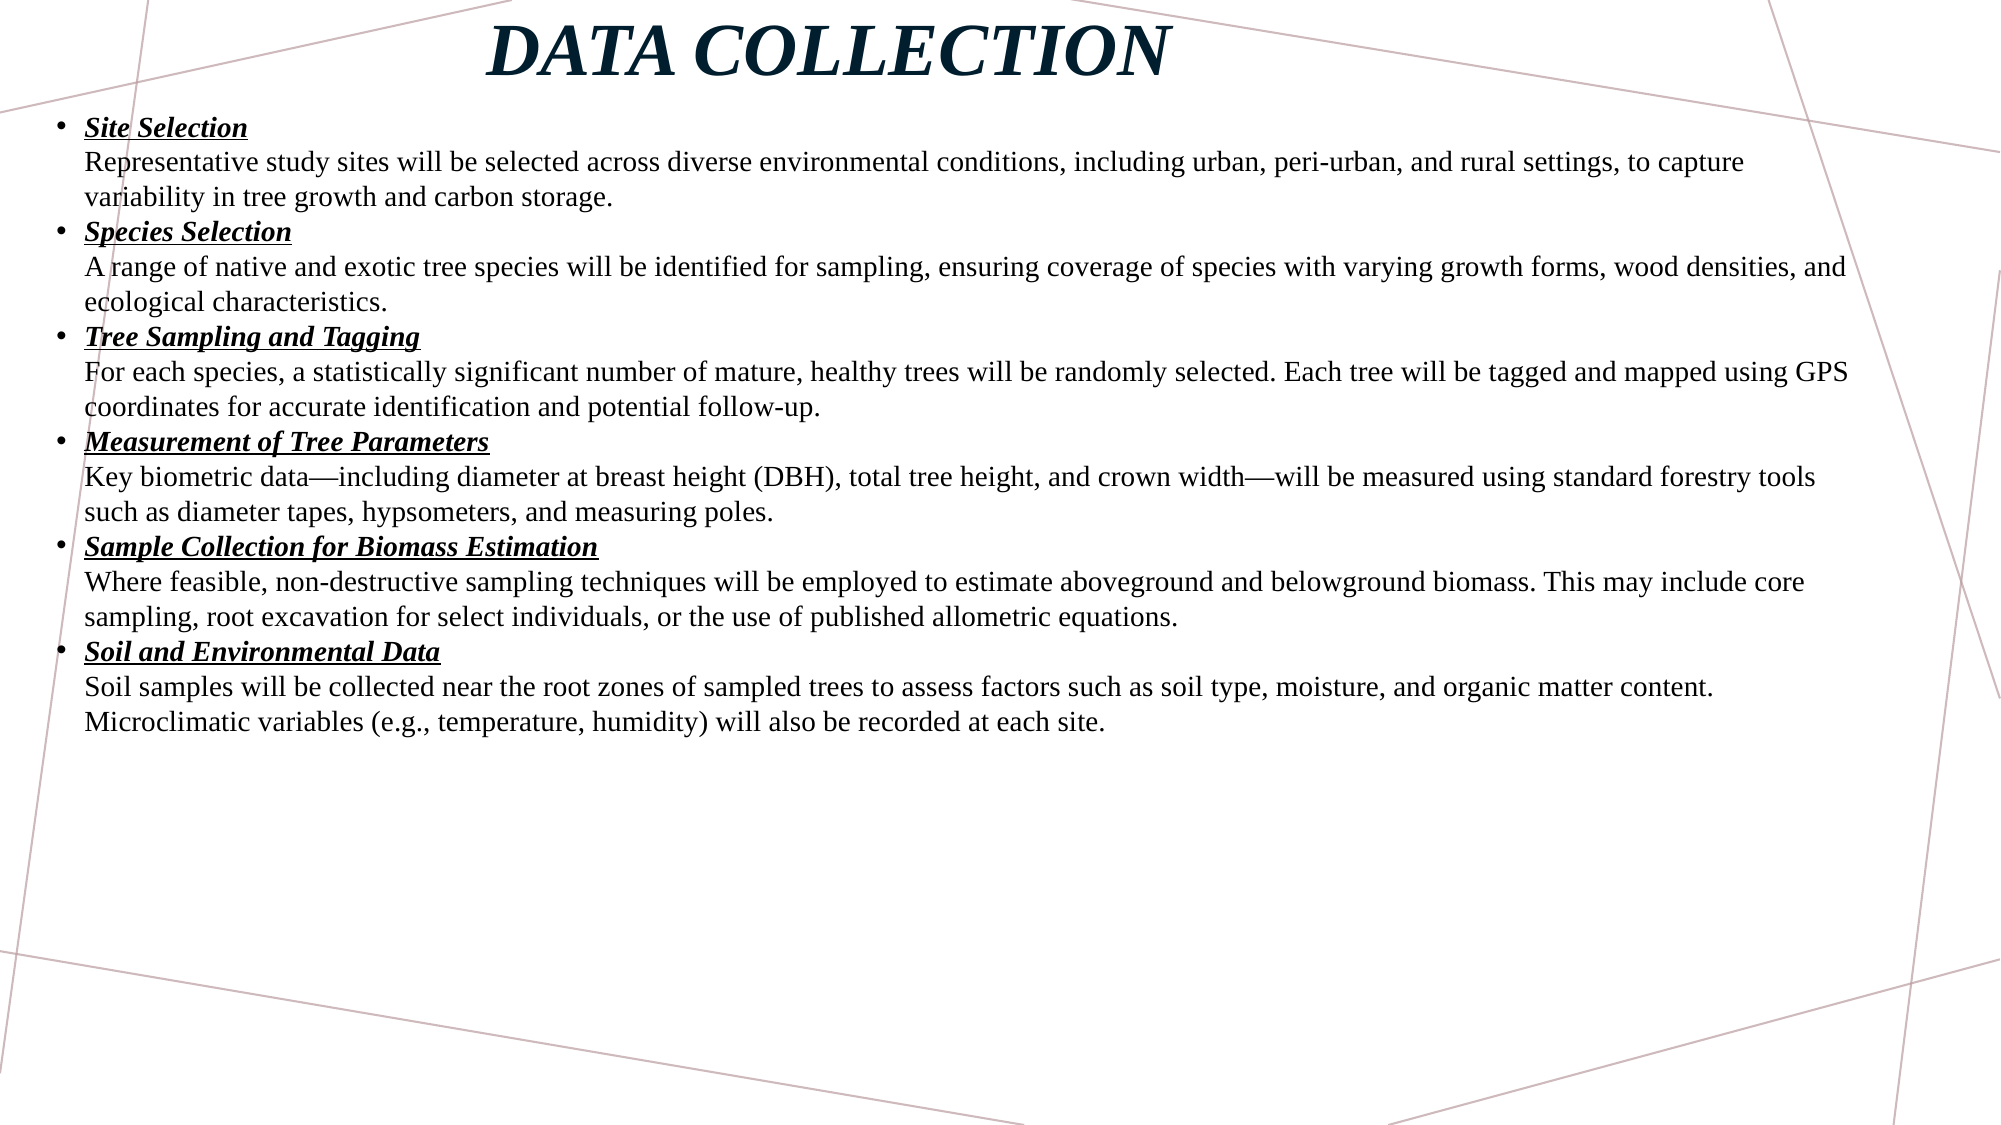

# DATA COLLECTION
Site Selection
Representative study sites will be selected across diverse environmental conditions, including urban, peri-urban, and rural settings, to capture variability in tree growth and carbon storage.
Species Selection
A range of native and exotic tree species will be identified for sampling, ensuring coverage of species with varying growth forms, wood densities, and ecological characteristics.
Tree Sampling and Tagging
For each species, a statistically significant number of mature, healthy trees will be randomly selected. Each tree will be tagged and mapped using GPS coordinates for accurate identification and potential follow-up.
Measurement of Tree Parameters
Key biometric data—including diameter at breast height (DBH), total tree height, and crown width—will be measured using standard forestry tools such as diameter tapes, hypsometers, and measuring poles.
Sample Collection for Biomass Estimation
Where feasible, non-destructive sampling techniques will be employed to estimate aboveground and belowground biomass. This may include core sampling, root excavation for select individuals, or the use of published allometric equations.
Soil and Environmental Data
Soil samples will be collected near the root zones of sampled trees to assess factors such as soil type, moisture, and organic matter content. Microclimatic variables (e.g., temperature, humidity) will also be recorded at each site.